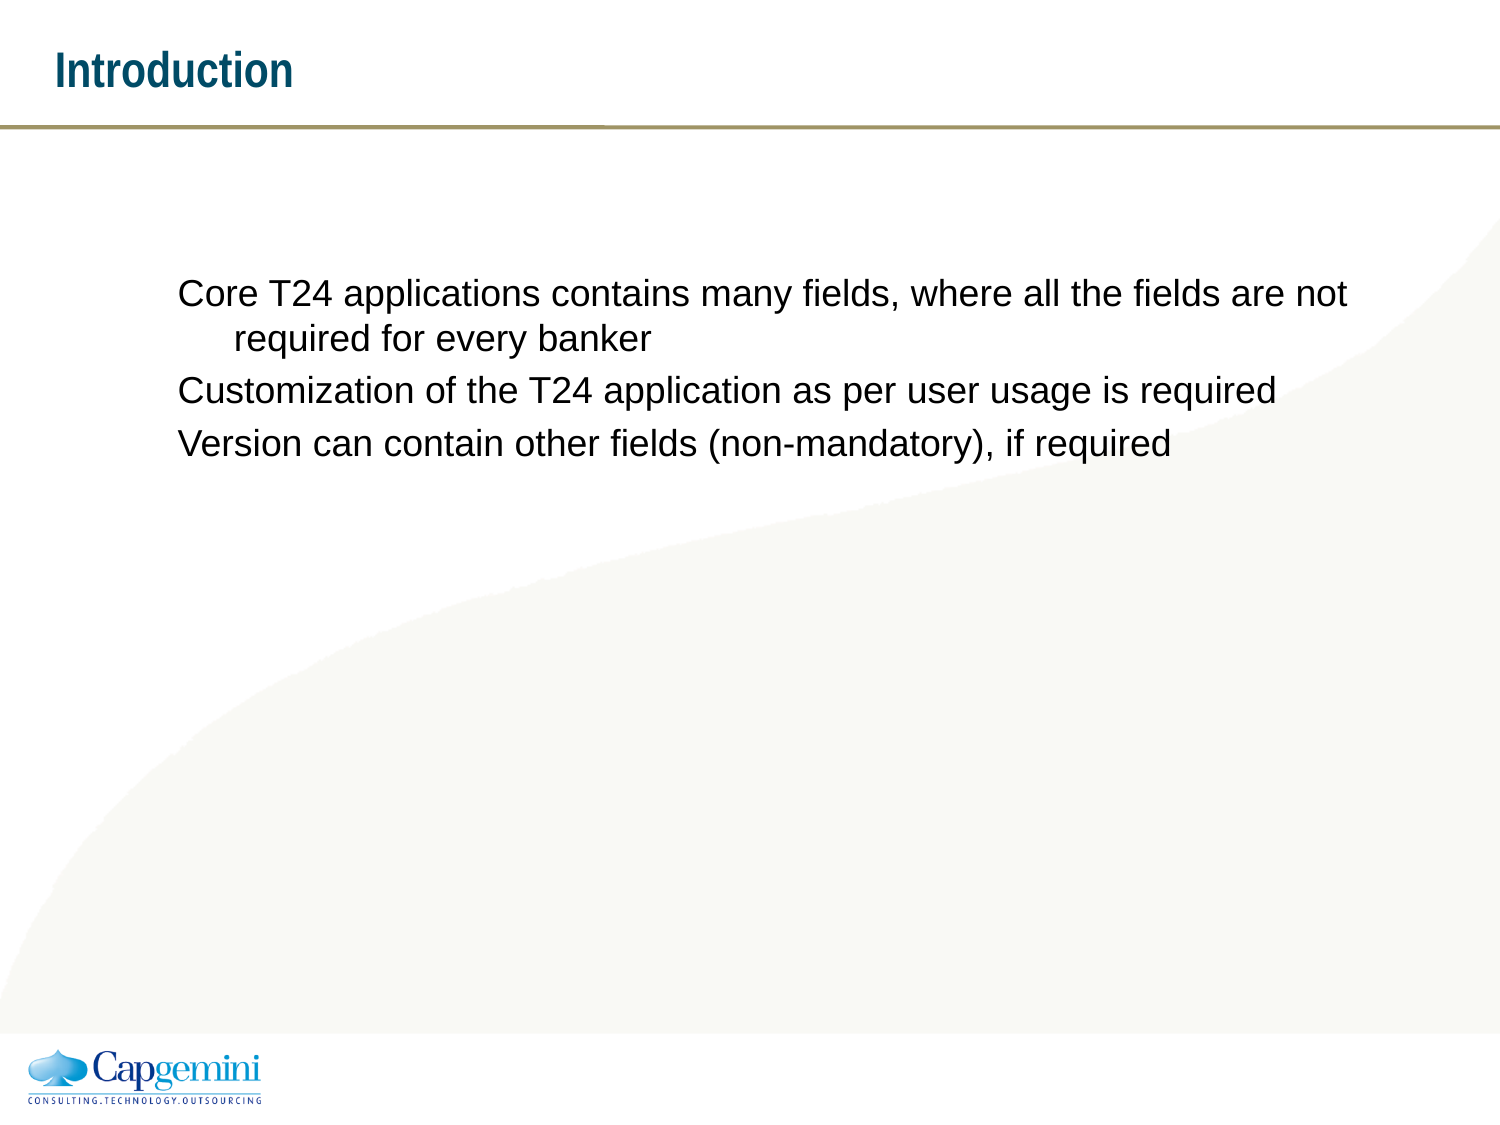

# Introduction
Core T24 applications contains many fields, where all the fields are not required for every banker
Customization of the T24 application as per user usage is required
Version can contain other fields (non-mandatory), if required